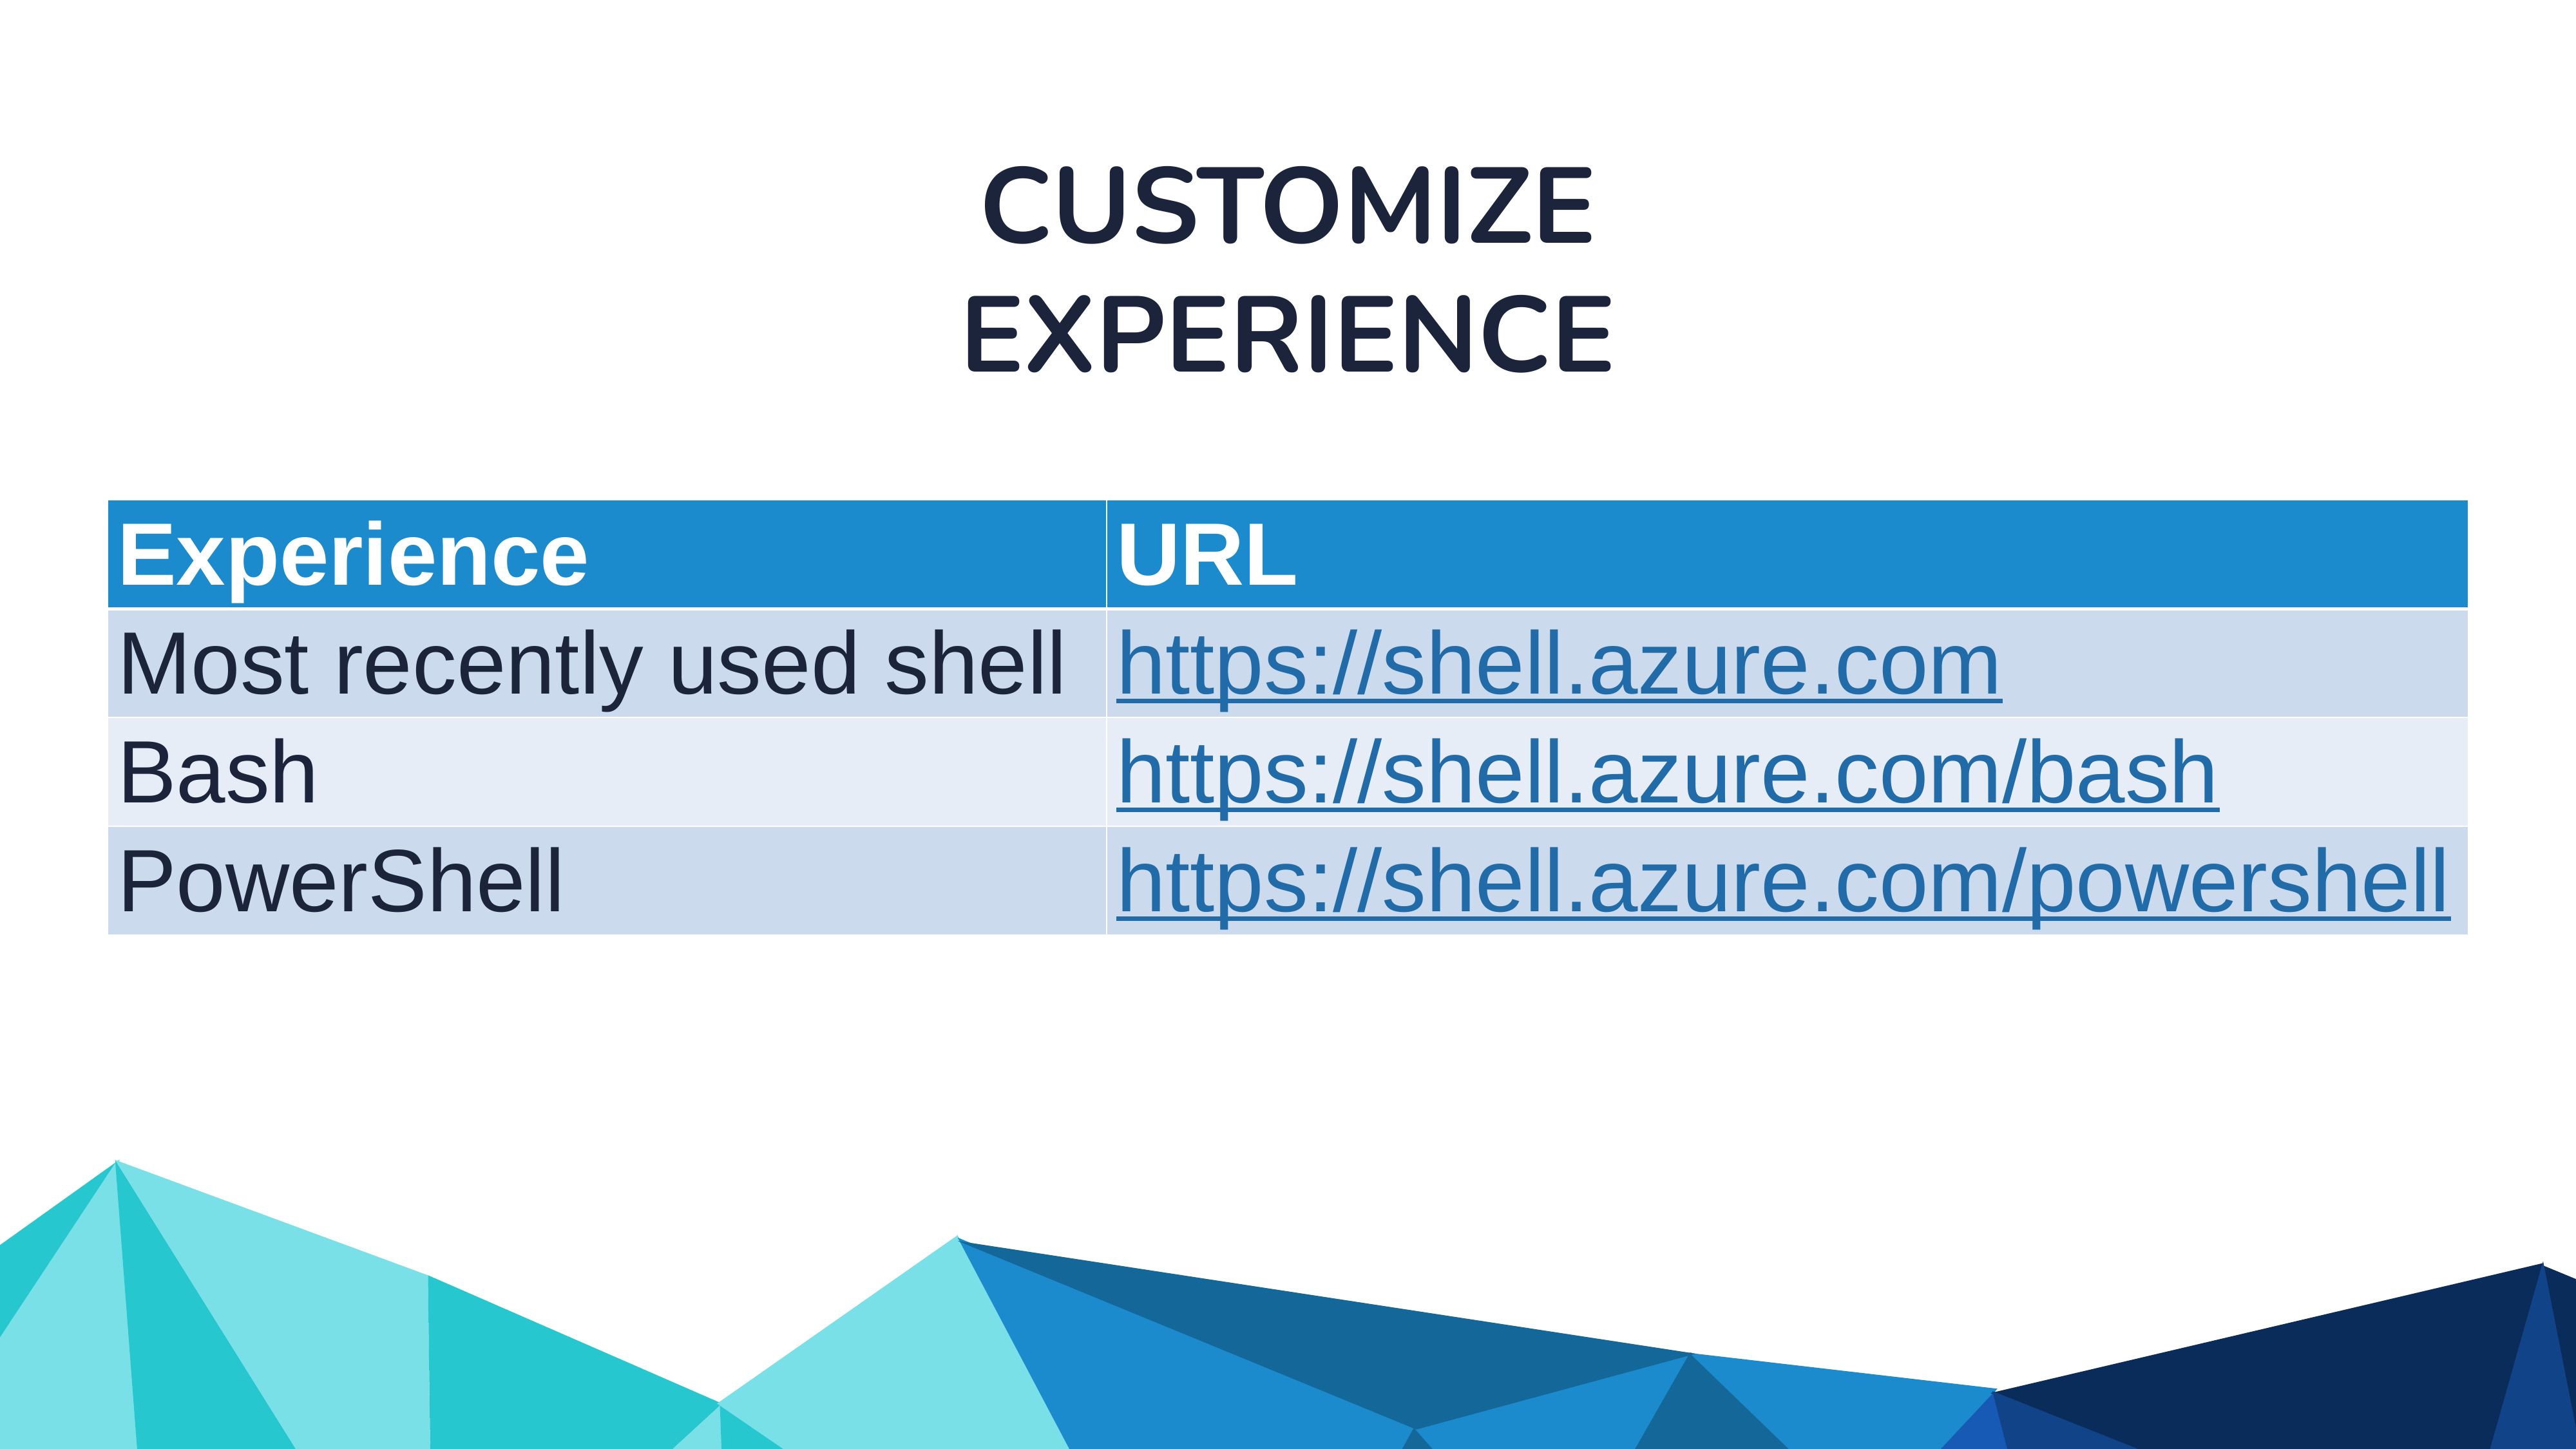

CUSTOMIZE EXPERIENCE
| Experience | URL |
| --- | --- |
| Most recently used shell | https://shell.azure.com |
| Bash | https://shell.azure.com/bash |
| PowerShell | https://shell.azure.com/powershell |